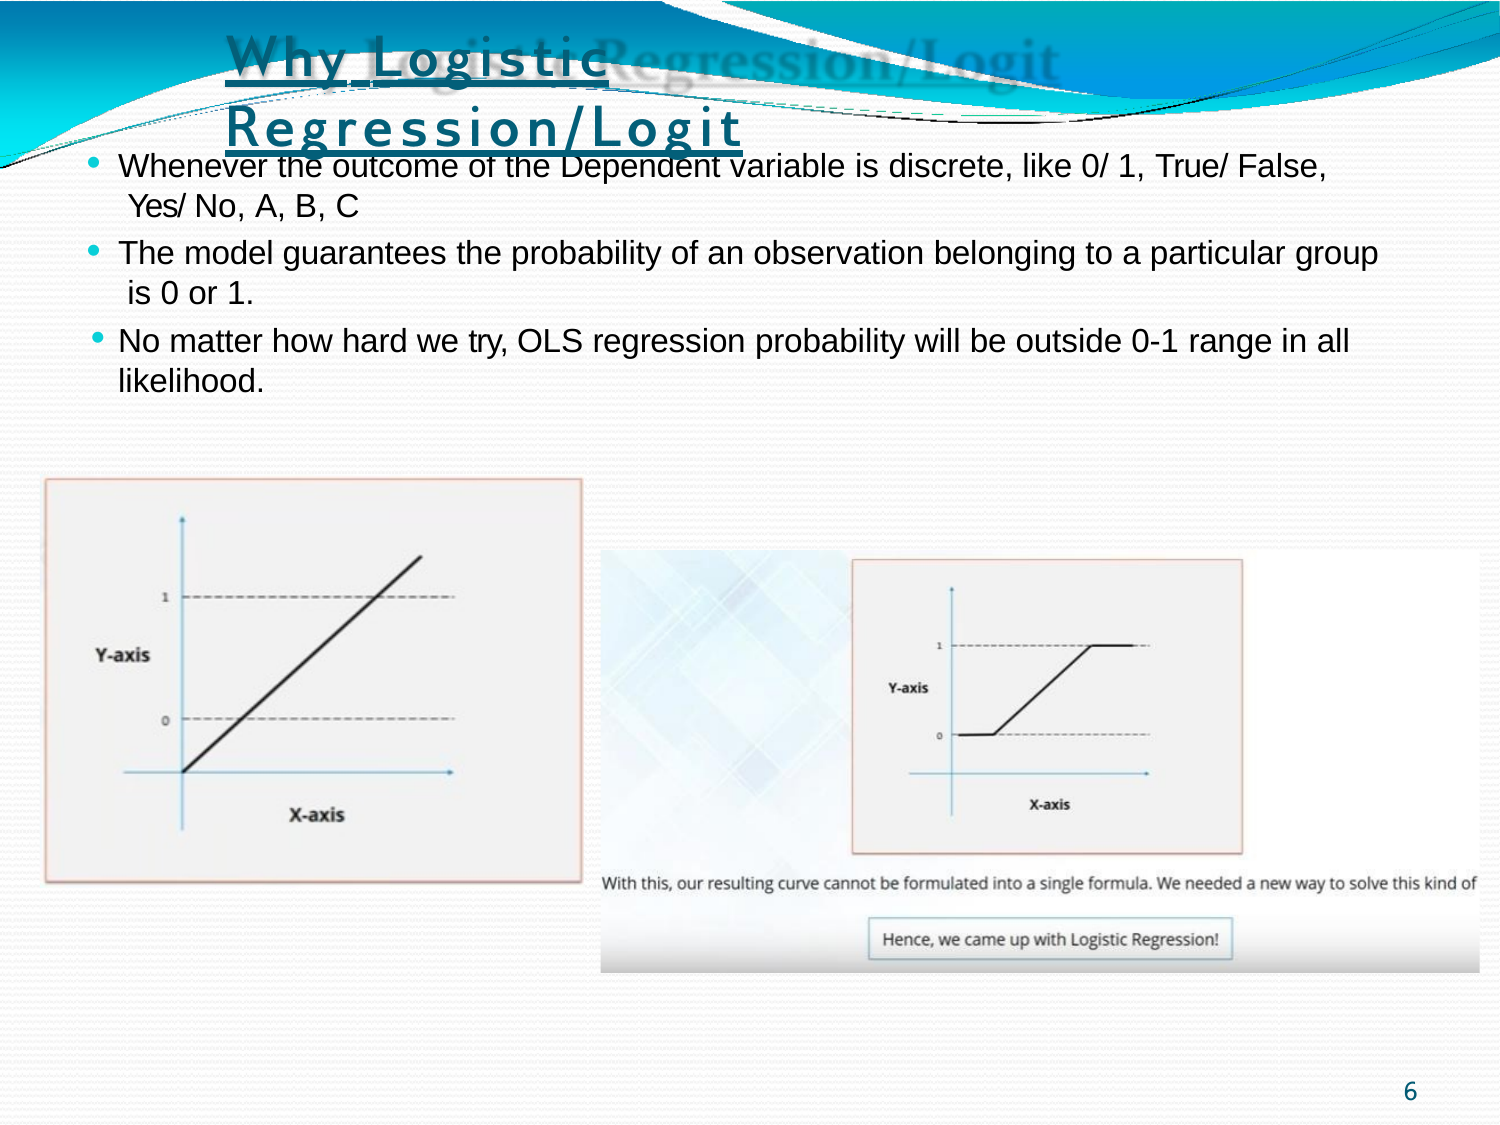

# Why Logistic

Regression/Logit
Whenever the outcome of the Dependent variable is discrete, like 0/ 1, True/ False,  Yes/ No, A, B, C
The model guarantees the probability of an observation belonging to a particular group  is 0 or 1.
No matter how hard we try, OLS regression probability will be outside 0-1 range in all  likelihood.

6